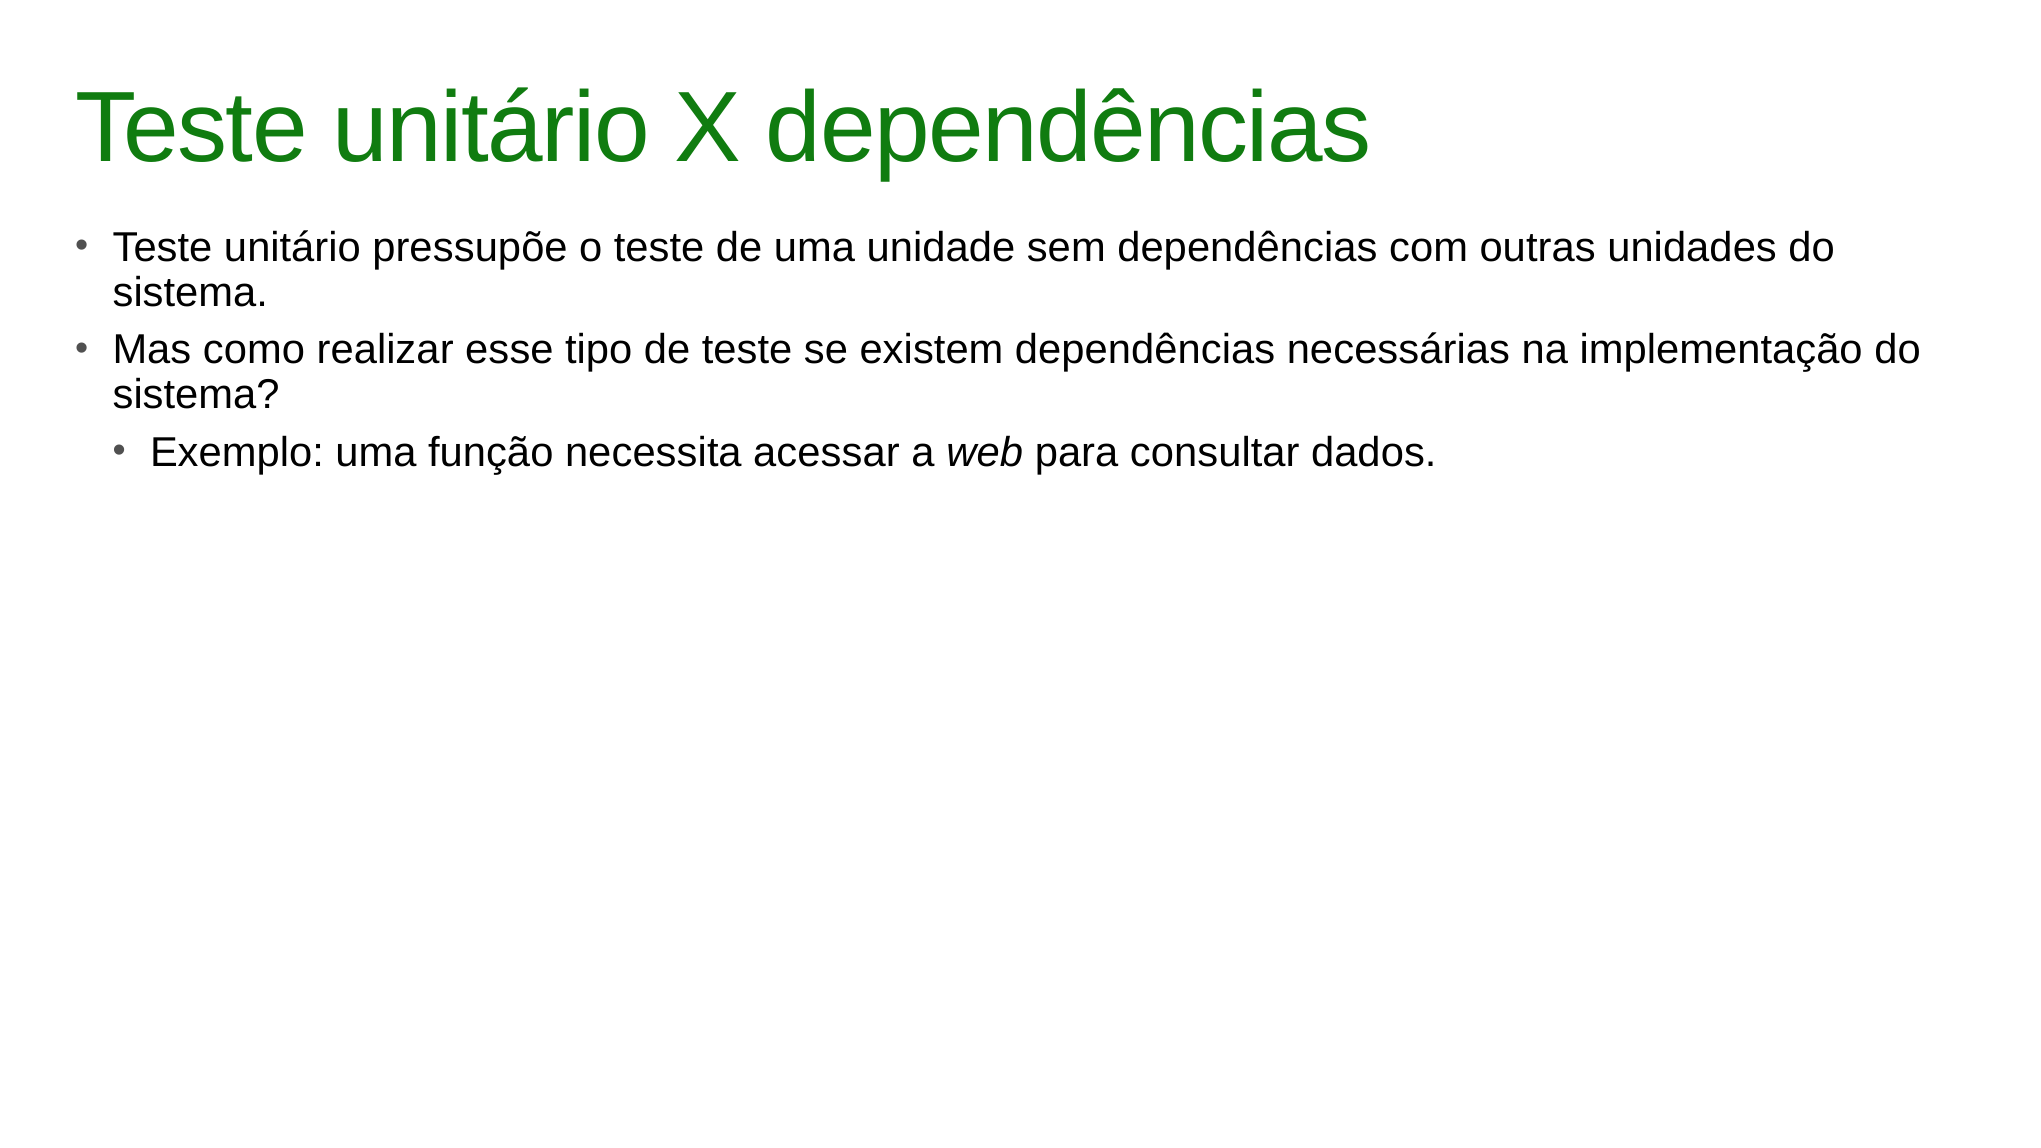

# Teste unitário X dependências
Teste unitário pressupõe o teste de uma unidade sem dependências com outras unidades do sistema.
Mas como realizar esse tipo de teste se existem dependências necessárias na implementação do sistema?
Exemplo: uma função necessita acessar a web para consultar dados.